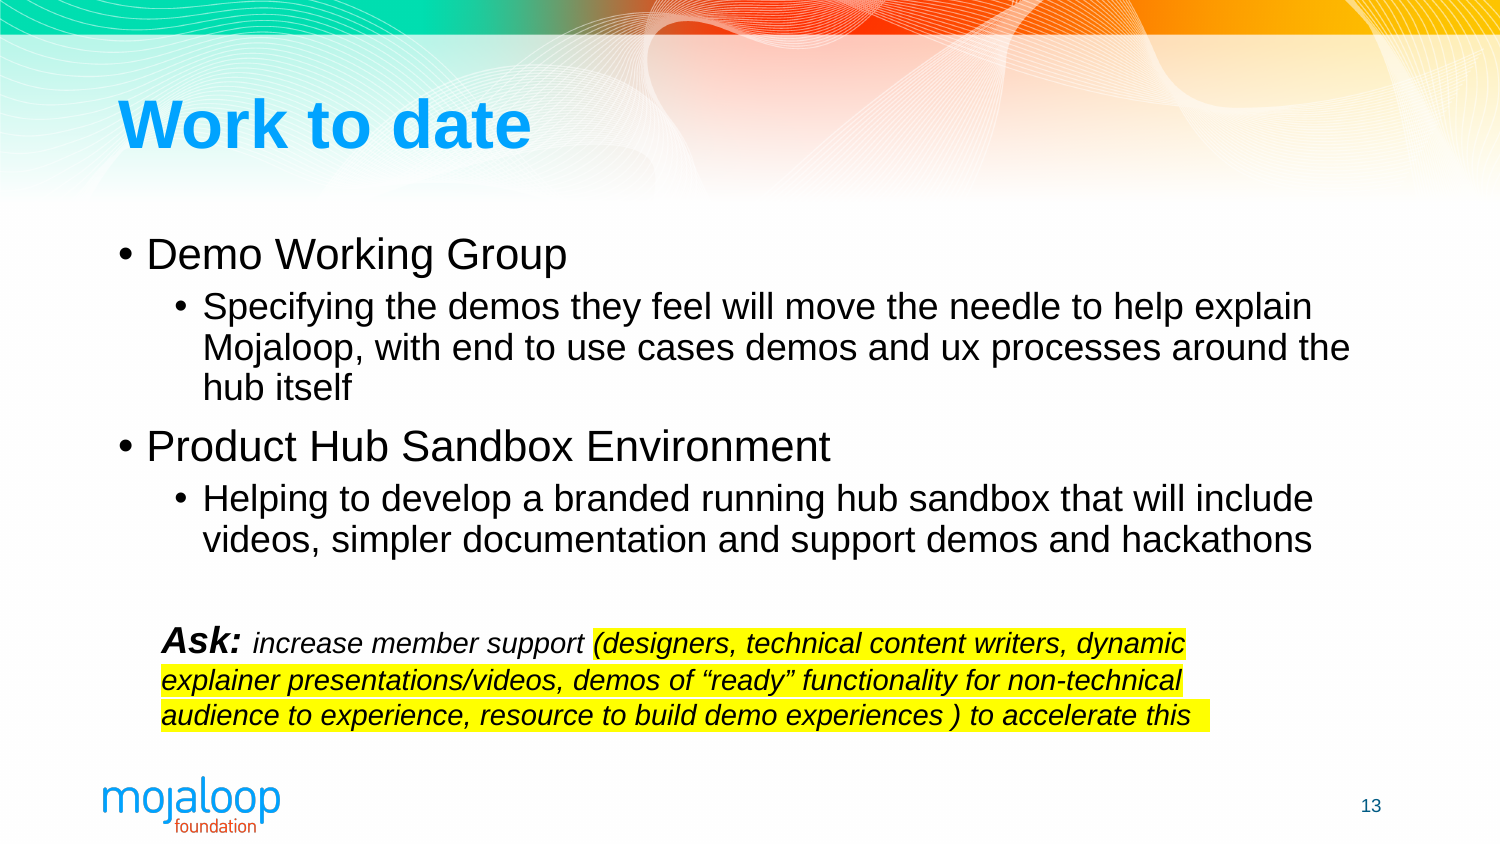

# Work to date
Demo Working Group
Specifying the demos they feel will move the needle to help explain Mojaloop, with end to use cases demos and ux processes around the hub itself
Product Hub Sandbox Environment
Helping to develop a branded running hub sandbox that will include videos, simpler documentation and support demos and hackathons

Ask: increase member support (designers, technical content writers, dynamic explainer presentations/videos, demos of “ready” functionality for non-technical audience to experience, resource to build demo experiences ) to accelerate this
13